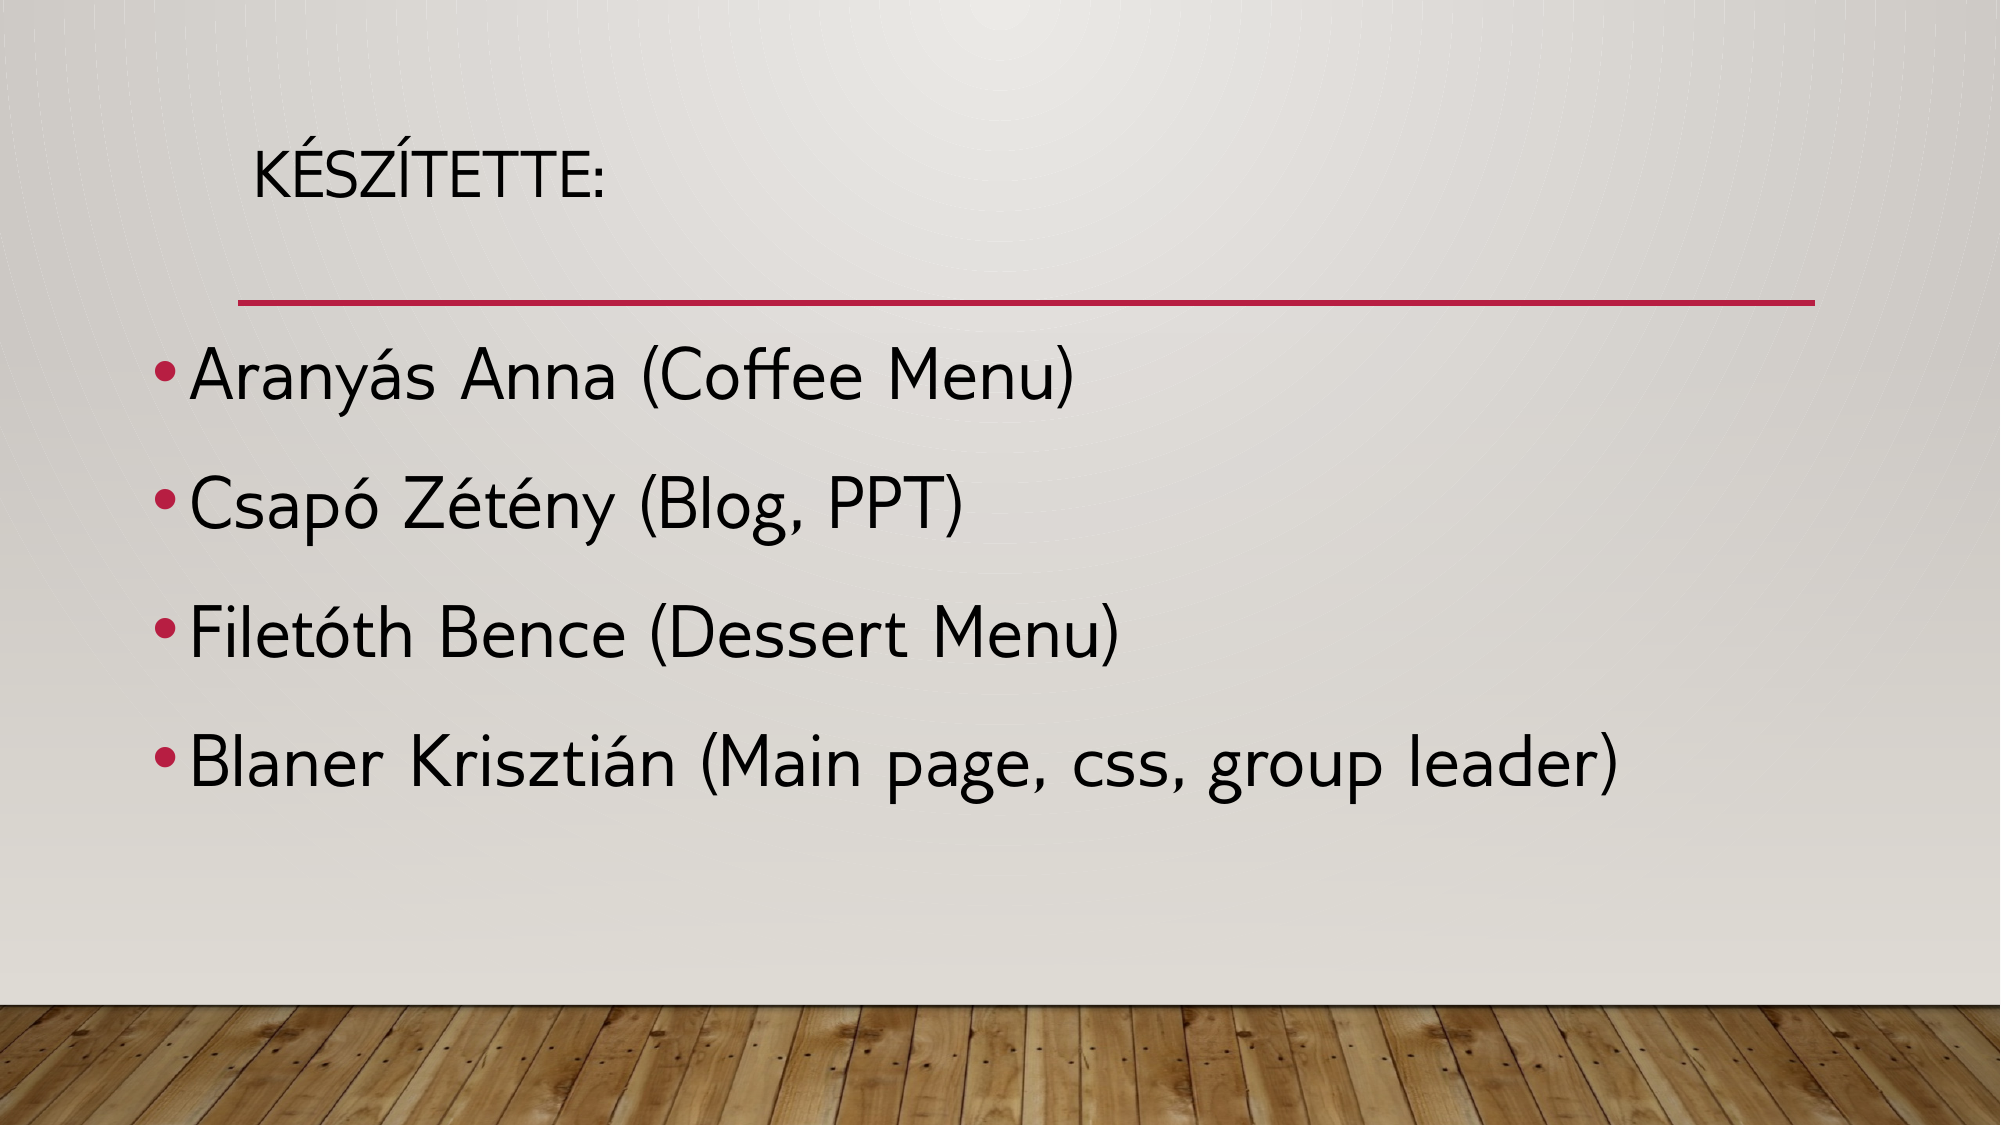

# Készítette:
Aranyás Anna (Coffee Menu)
Csapó Zétény (Blog, PPT)
Filetóth Bence (Dessert Menu)
Blaner Krisztián (Main page, css, group leader)